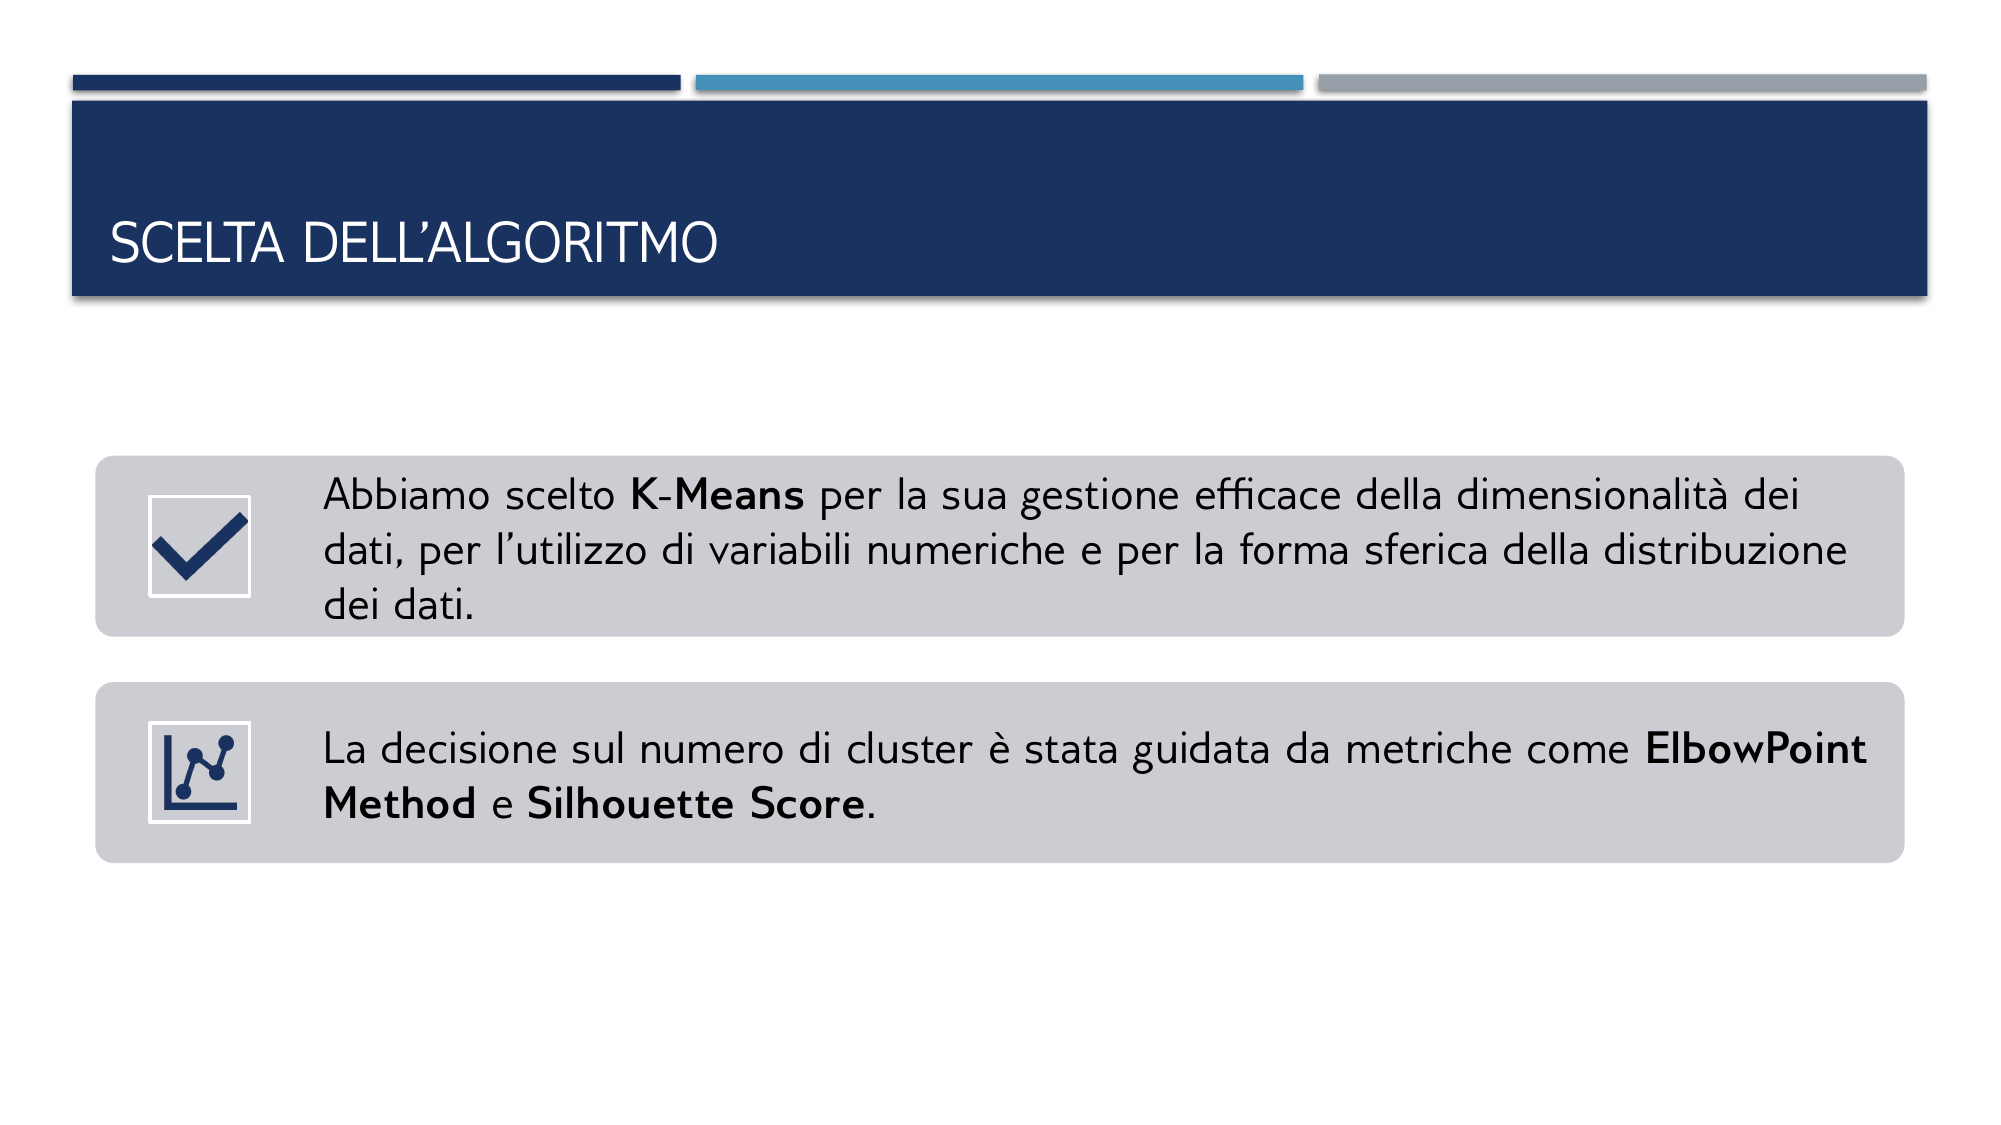

# Scelta dell’algoritmo
Abbiamo scelto K-Means per la sua gestione efficace della dimensionalità dei dati, per l’utilizzo di variabili numeriche e per la forma sferica della distribuzione dei dati.
La decisione sul numero di cluster è stata guidata da metriche come ElbowPoint Method e Silhouette Score.